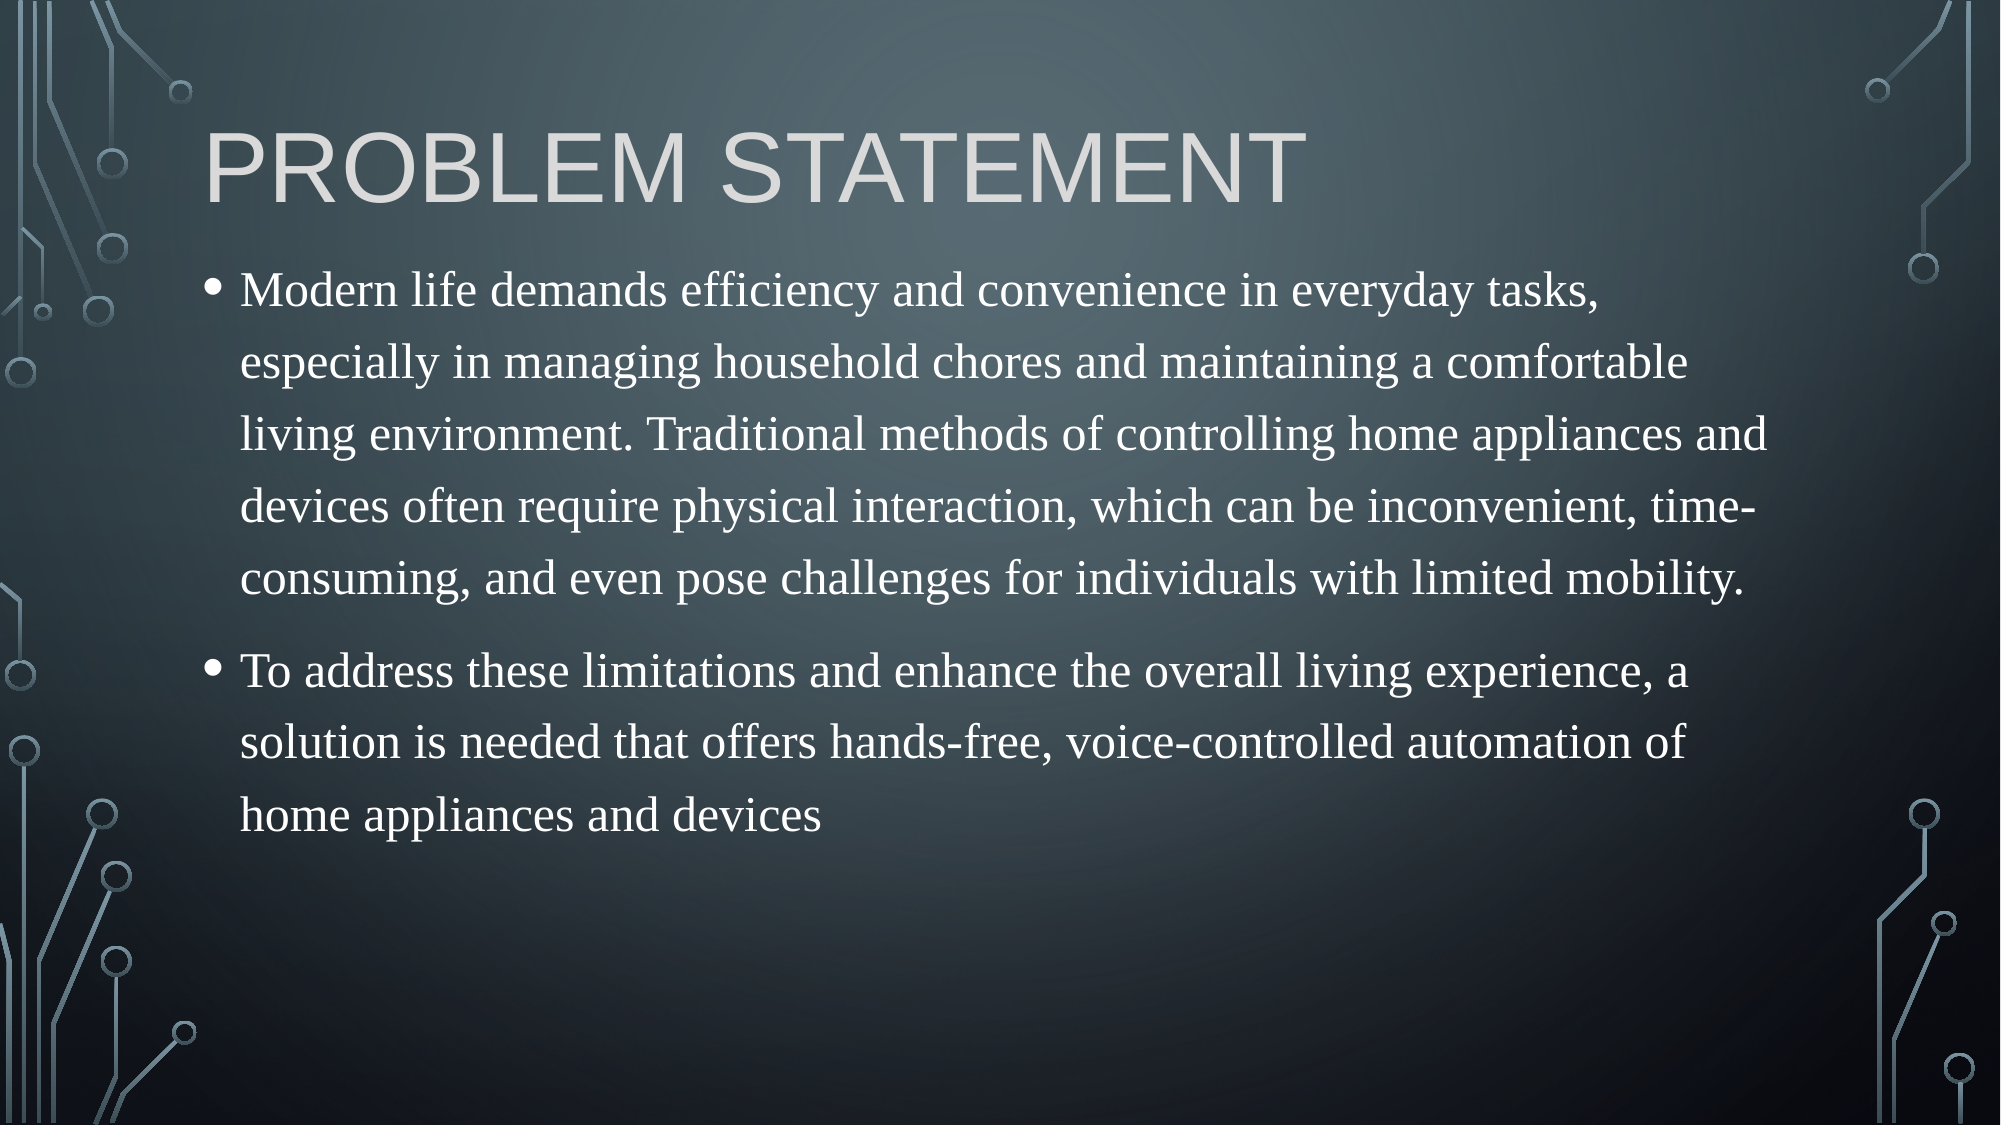

# Problem Statement
Modern life demands efficiency and convenience in everyday tasks, especially in managing household chores and maintaining a comfortable living environment. Traditional methods of controlling home appliances and devices often require physical interaction, which can be inconvenient, time-consuming, and even pose challenges for individuals with limited mobility.
To address these limitations and enhance the overall living experience, a solution is needed that offers hands-free, voice-controlled automation of home appliances and devices